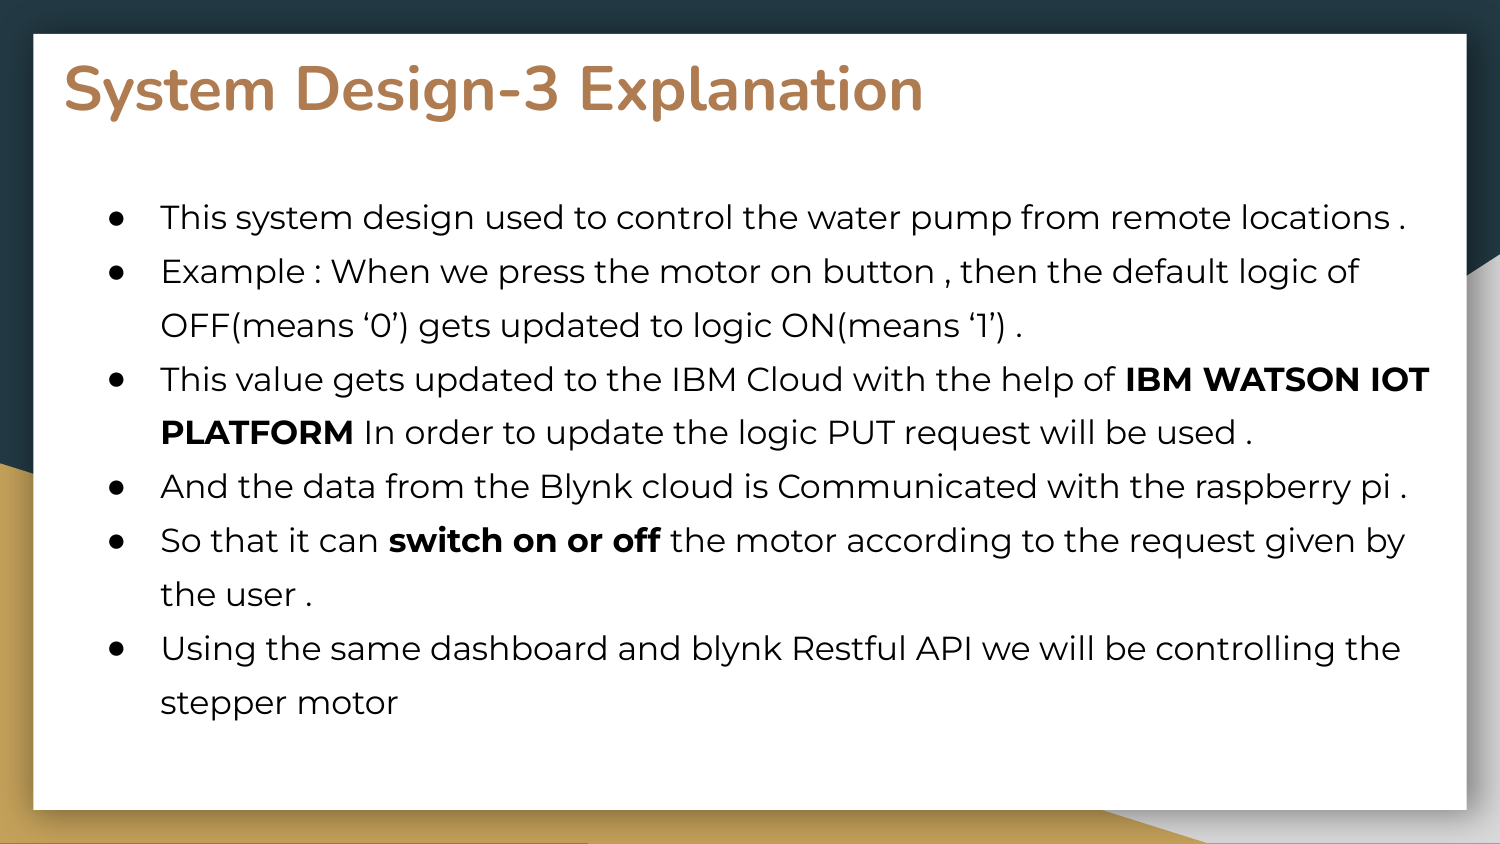

# System Design-3 Explanation
This system design used to control the water pump from remote locations .
Example : When we press the motor on button , then the default logic of OFF(means ‘0’) gets updated to logic ON(means ‘1’) .
This value gets updated to the IBM Cloud with the help of IBM WATSON IOT PLATFORM In order to update the logic PUT request will be used .
And the data from the Blynk cloud is Communicated with the raspberry pi .
So that it can switch on or off the motor according to the request given by the user .
Using the same dashboard and blynk Restful API we will be controlling the  stepper motor